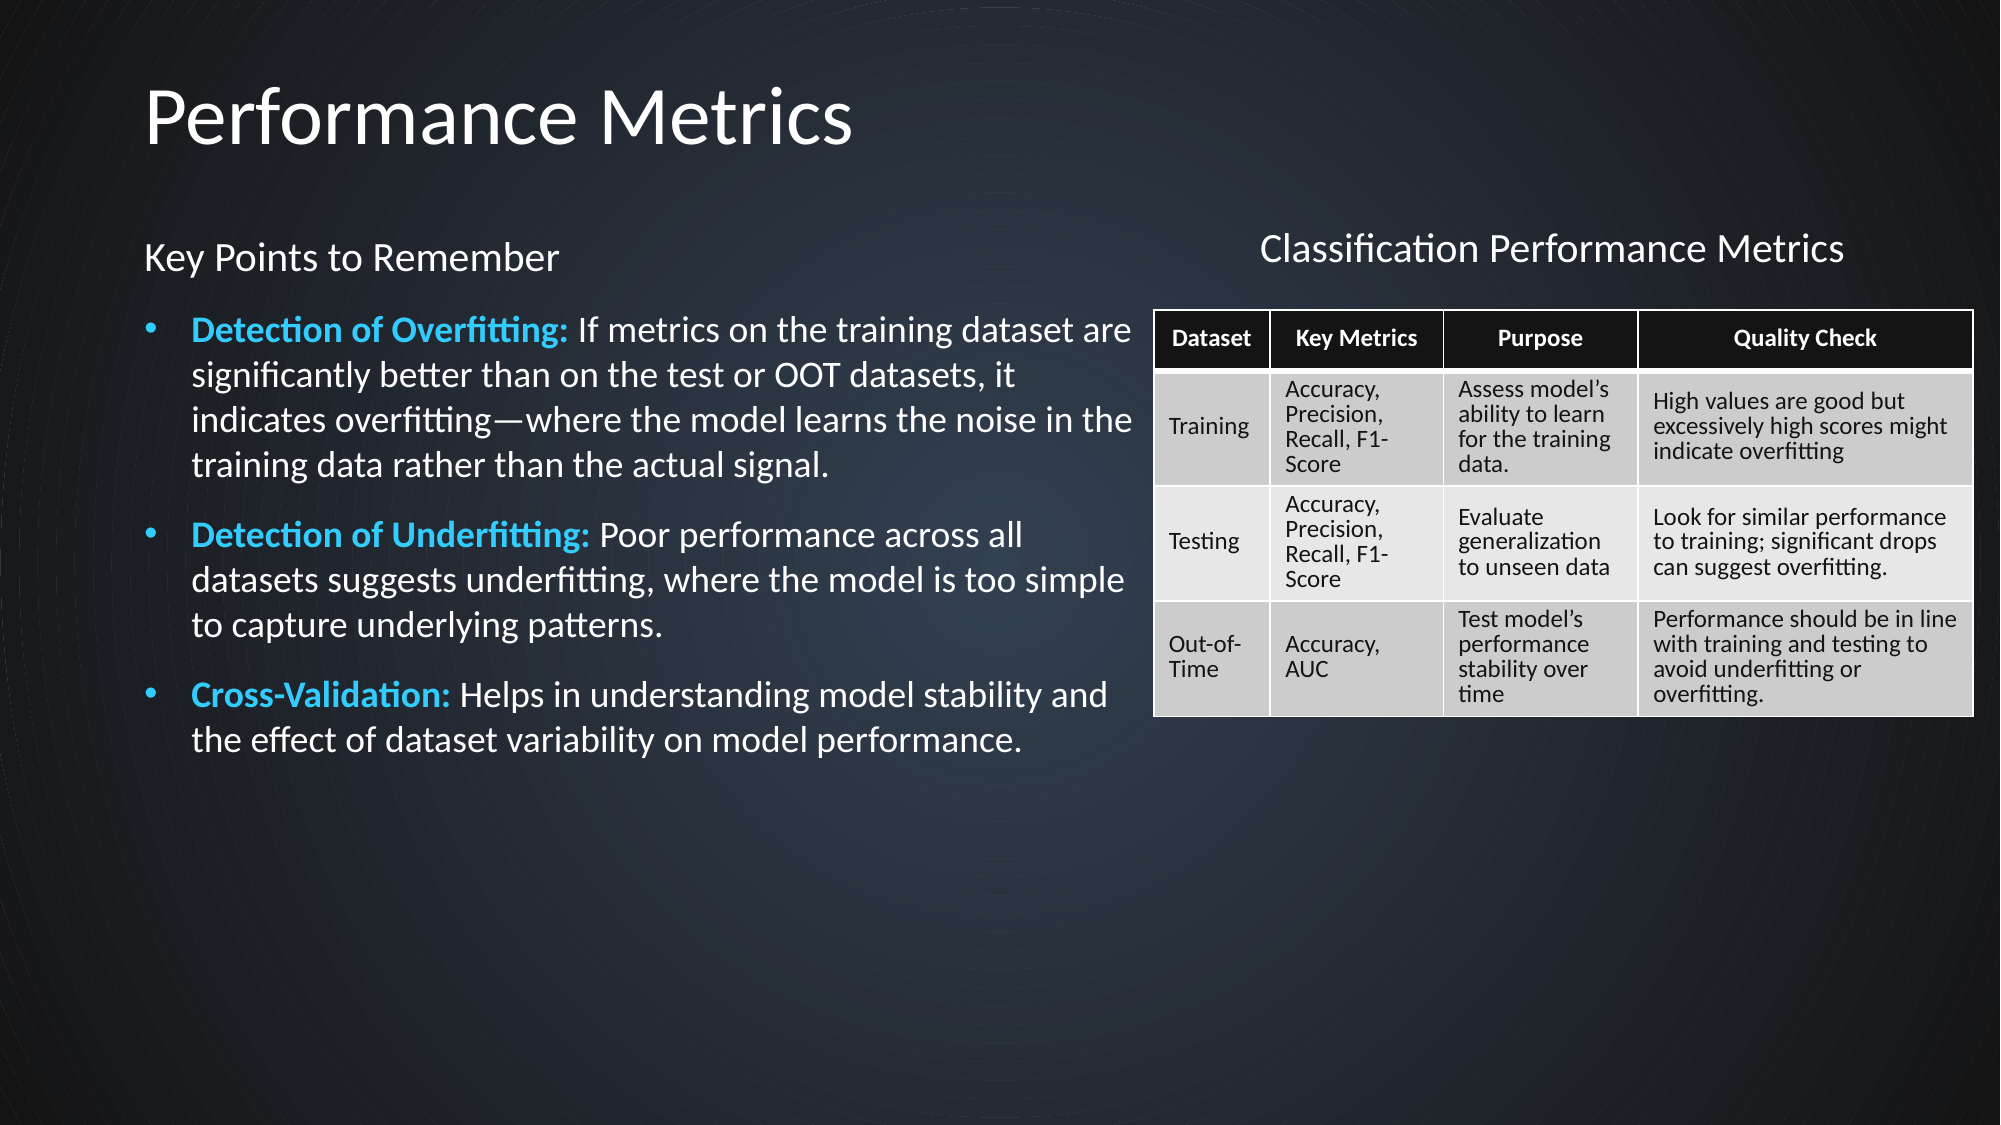

Performance Metrics
Classification Performance Metrics
Key Points to Remember
Detection of Overfitting: If metrics on the training dataset are significantly better than on the test or OOT datasets, it indicates overfitting—where the model learns the noise in the training data rather than the actual signal.
Detection of Underfitting: Poor performance across all datasets suggests underfitting, where the model is too simple to capture underlying patterns.
Cross-Validation: Helps in understanding model stability and the effect of dataset variability on model performance.
| Dataset | Key Metrics | Purpose | Quality Check |
| --- | --- | --- | --- |
| Training | Accuracy, Precision, Recall, F1-Score | Assess model’s ability to learn for the training data. | High values are good but excessively high scores might indicate overfitting |
| Testing | Accuracy, Precision, Recall, F1-Score | Evaluate generalization to unseen data | Look for similar performance to training; significant drops can suggest overfitting. |
| Out-of-Time | Accuracy, AUC | Test model’s performance stability over time | Performance should be in line with training and testing to avoid underfitting or overfitting. |